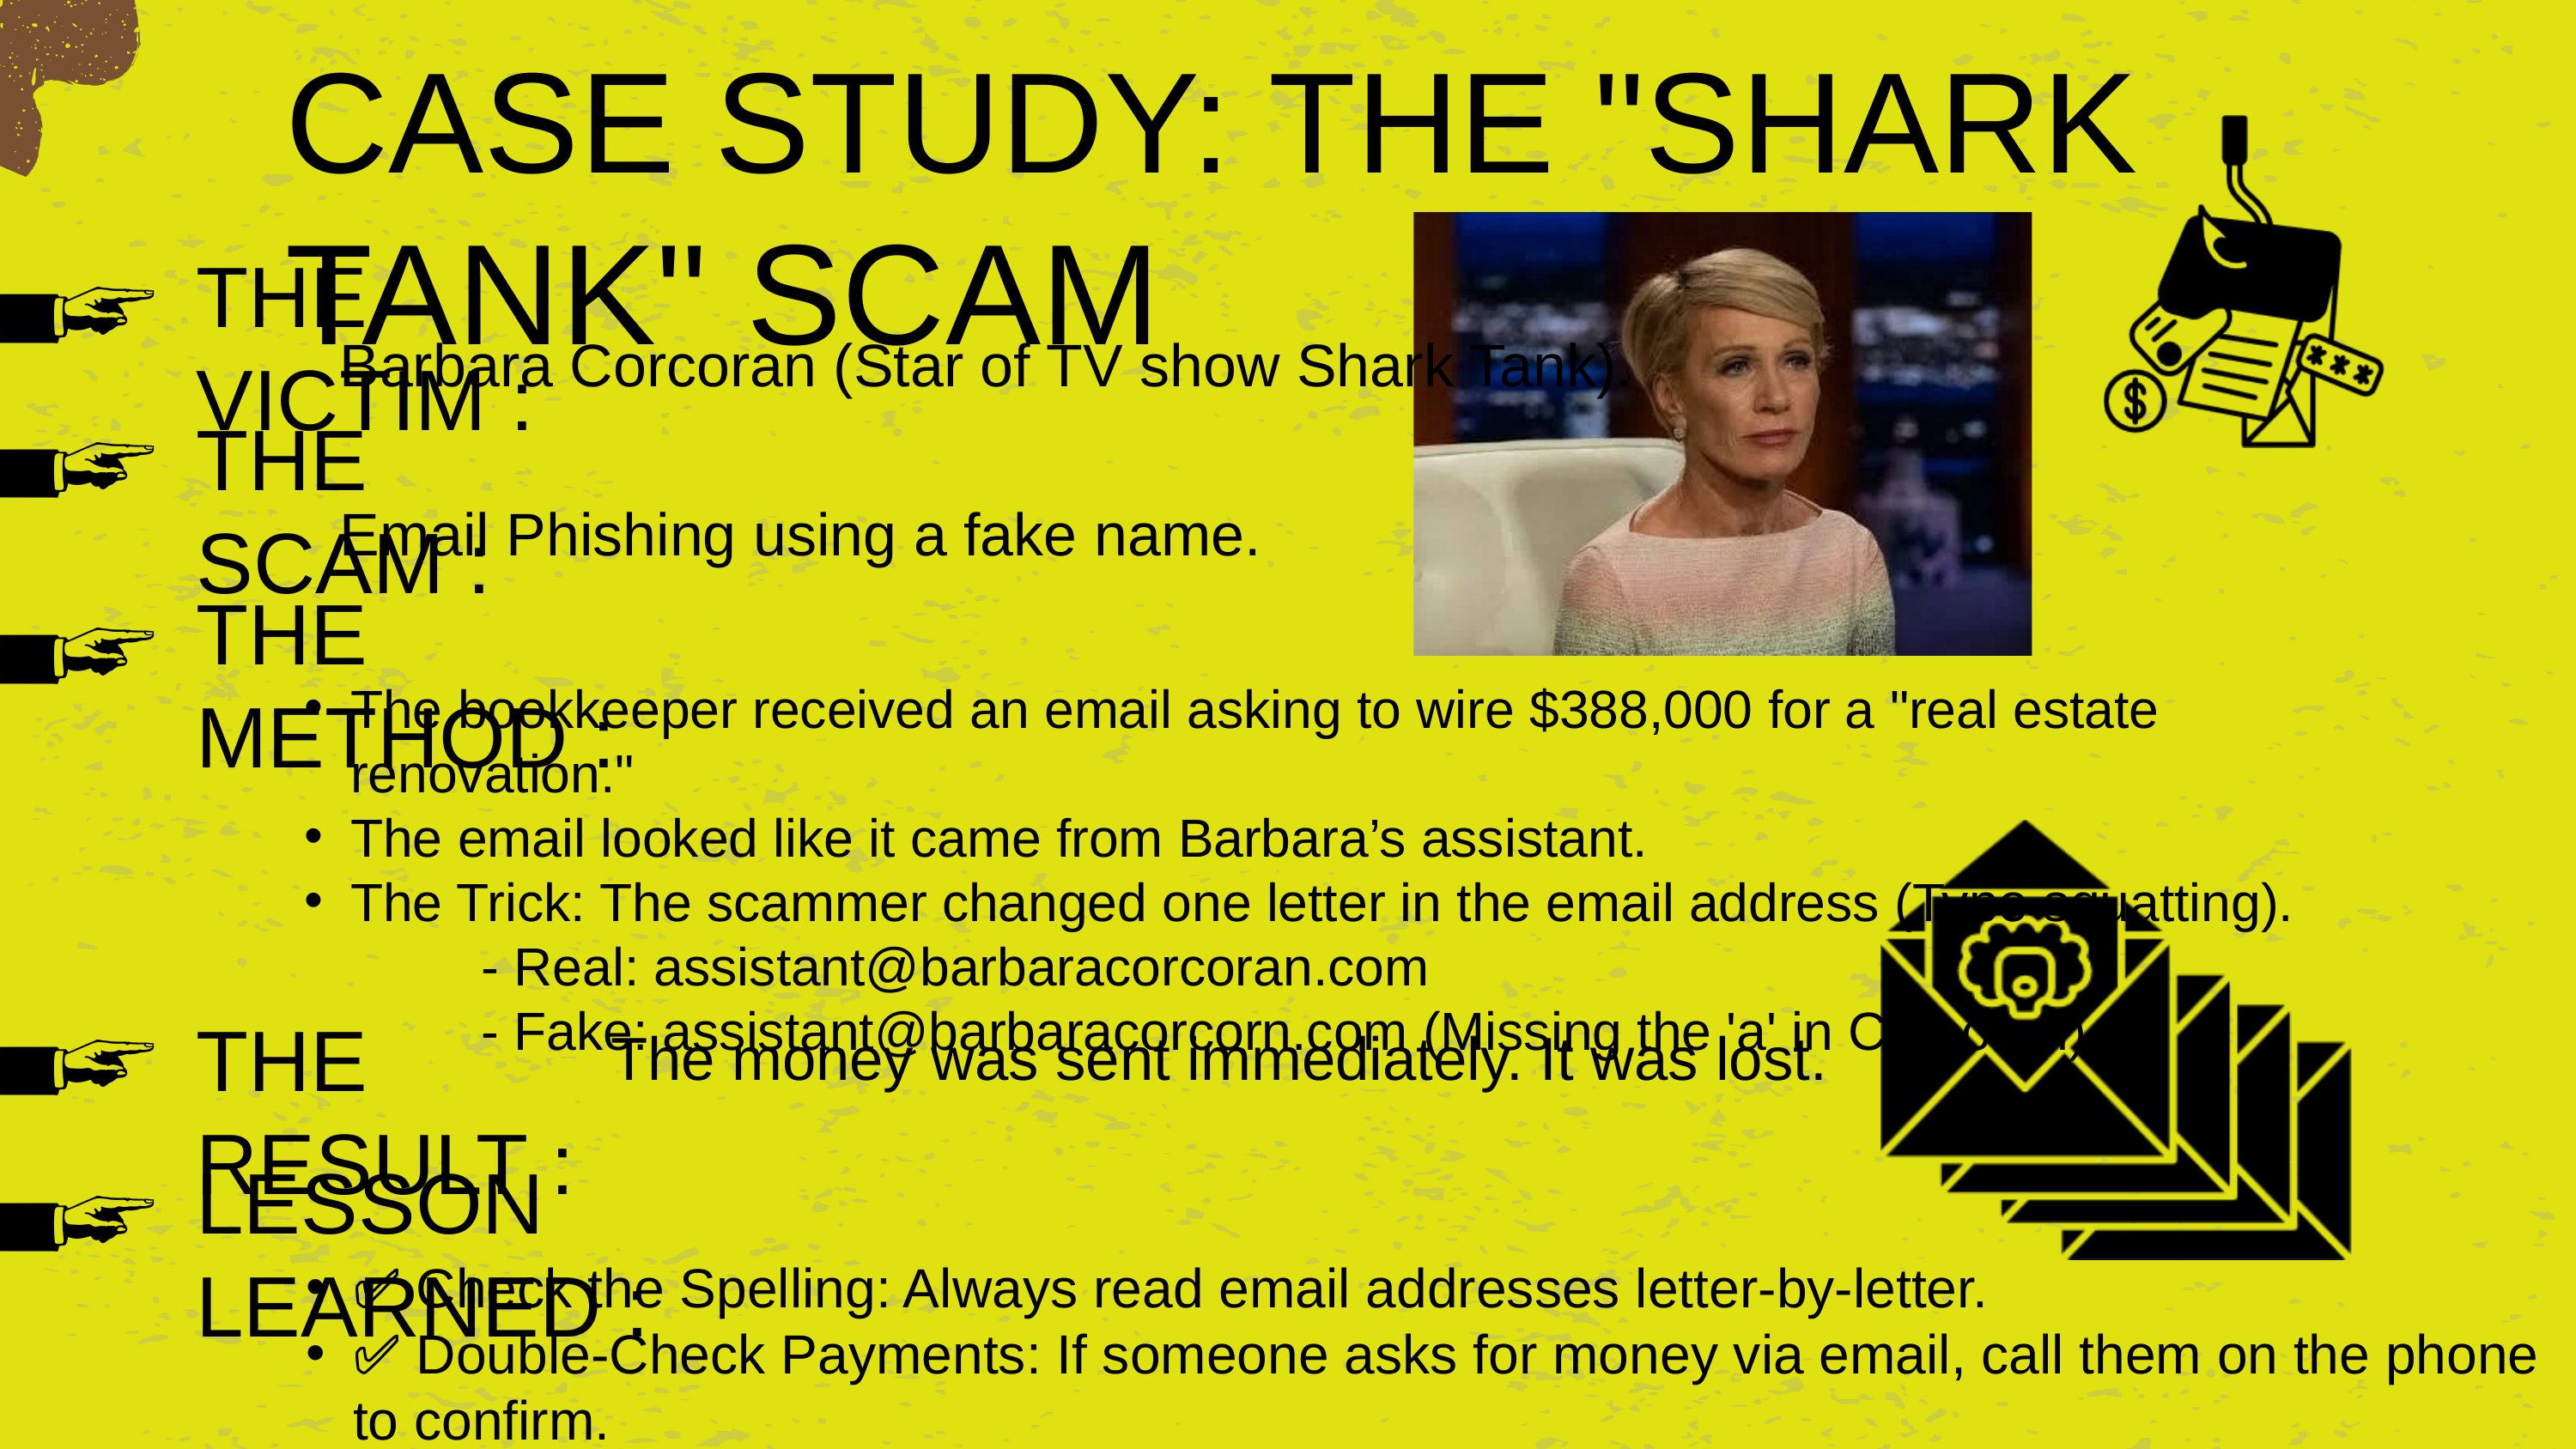

CASE STUDY: THE "SHARK TANK" SCAM

THE VICTIM :

Barbara Corcoran (Star of TV show Shark Tank).
THE SCAM :

Email Phishing using a fake name.
THE METHOD :

The bookkeeper received an email asking to wire $388,000 for a "real estate renovation."
The email looked like it came from Barbara’s assistant.
The Trick: The scammer changed one letter in the email address (Typo squatting).
               - Real: assistant@barbaracorcoran.com
               - Fake: assistant@barbaracorcorn.com (Missing the 'a' in Corcoran).

THE RESULT :
 The money was sent immediately. It was lost.

LESSON LEARNED :

✅ Check the Spelling: Always read email addresses letter-by-letter.
✅ Double-Check Payments: If someone asks for money via email, call them on the phone to confirm.